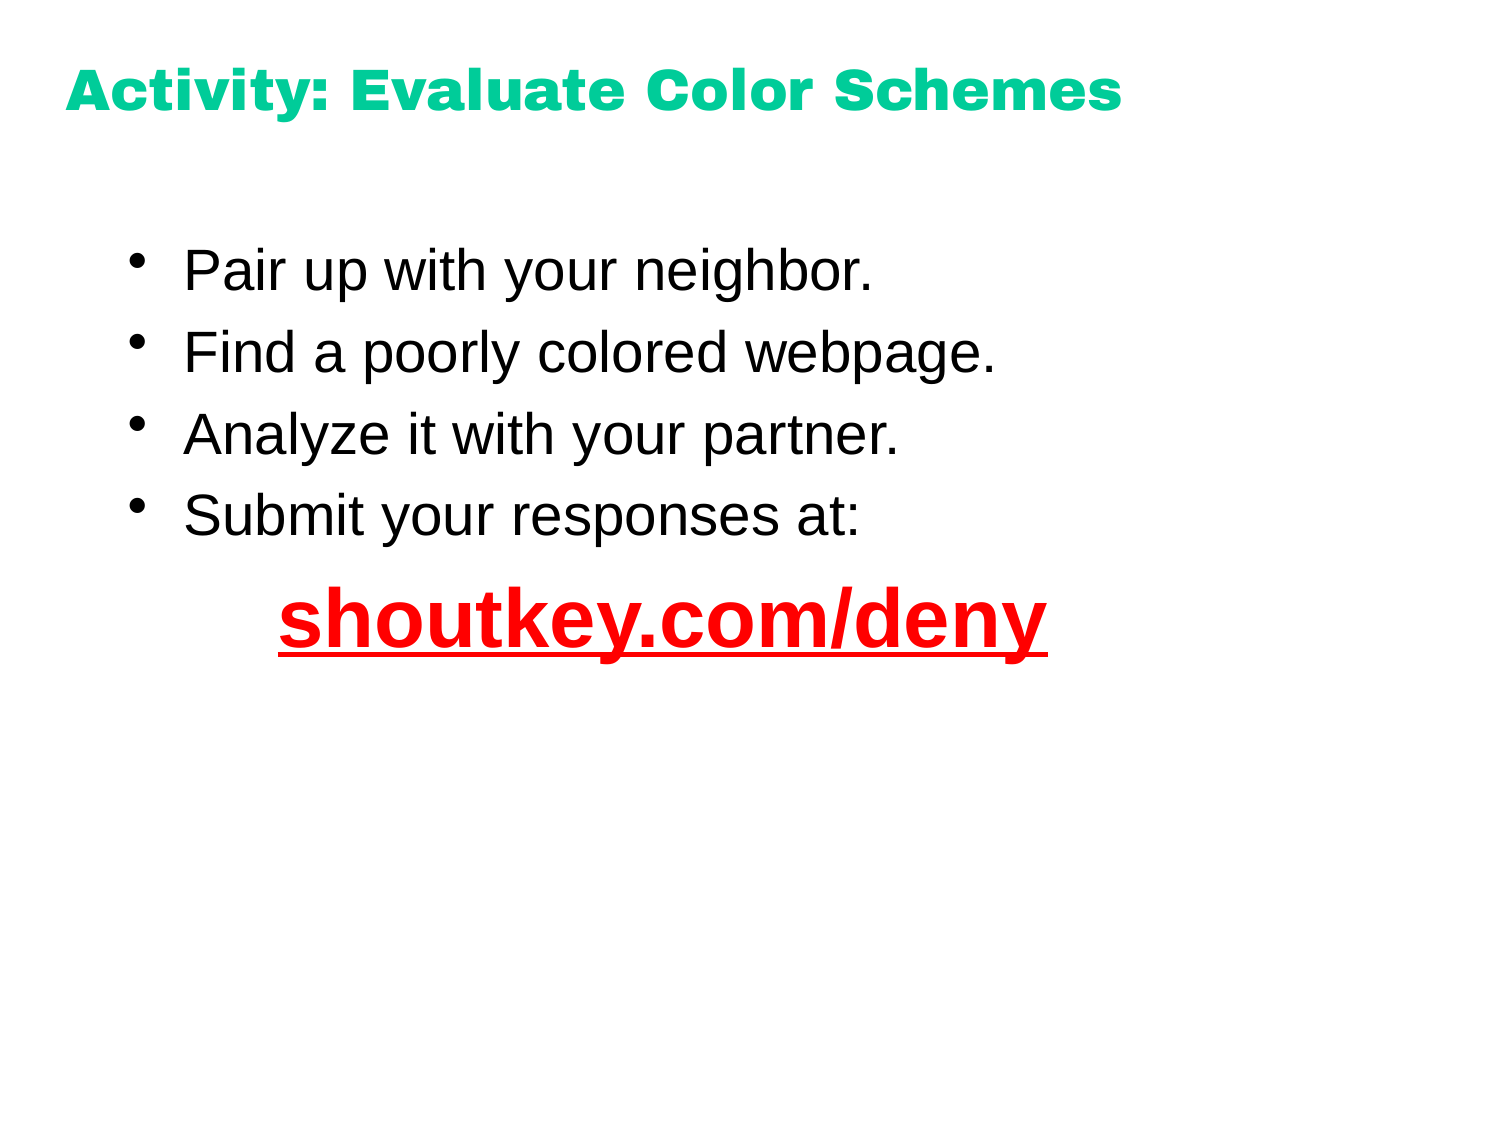

# Activity: Evaluate Color Schemes
Pair up with your neighbor.
Find a poorly colored webpage.
Analyze it with your partner.
Submit your responses at:
	shoutkey.com/deny